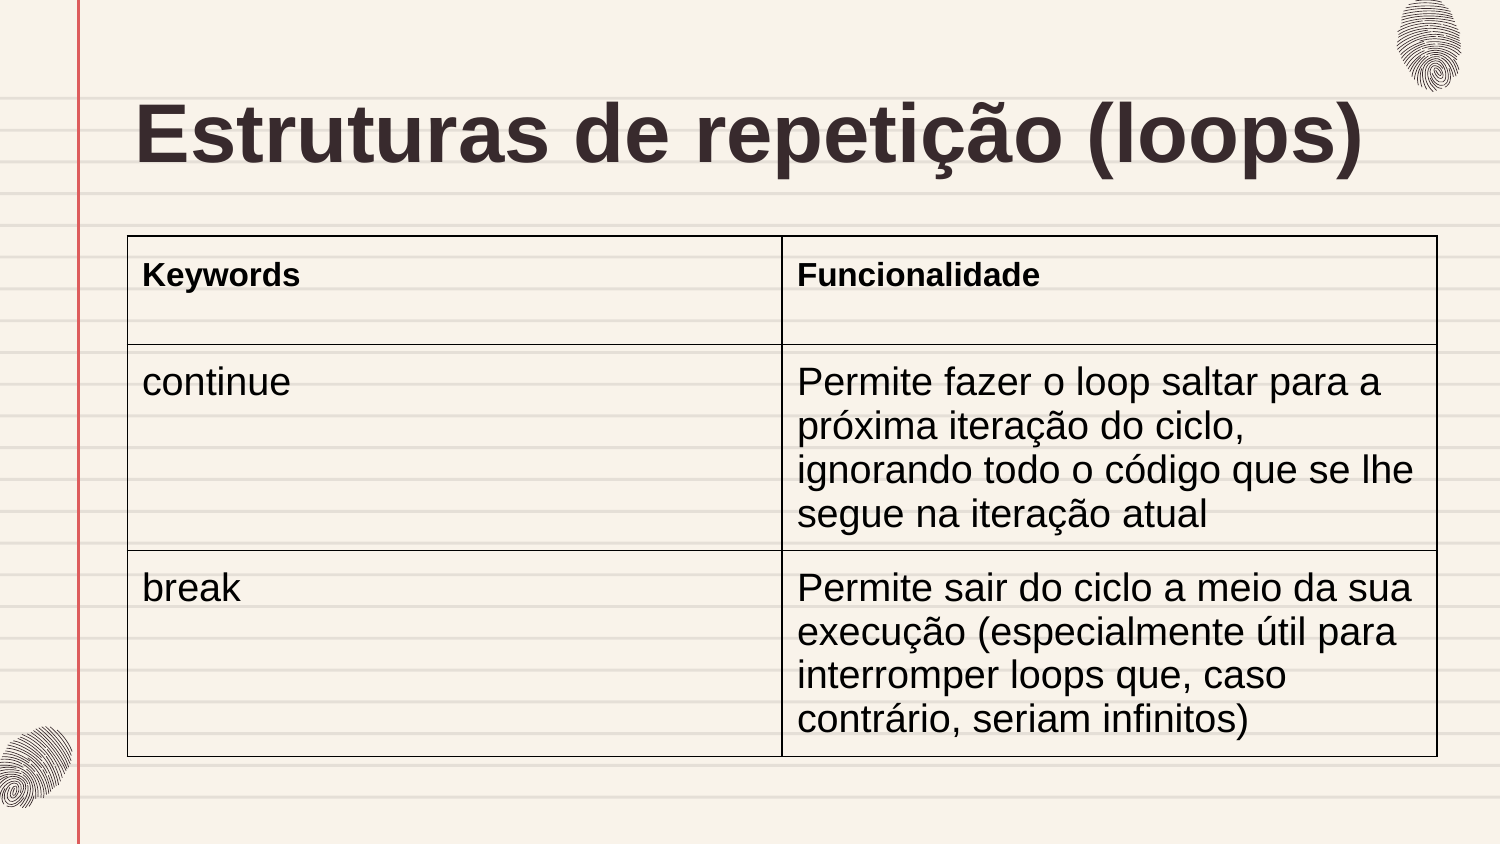

# Estruturas de repetição (loops)
| Keywords | Funcionalidade |
| --- | --- |
| continue | Permite fazer o loop saltar para a próxima iteração do ciclo, ignorando todo o código que se lhe segue na iteração atual |
| break | Permite sair do ciclo a meio da sua execução (especialmente útil para interromper loops que, caso contrário, seriam infinitos) |